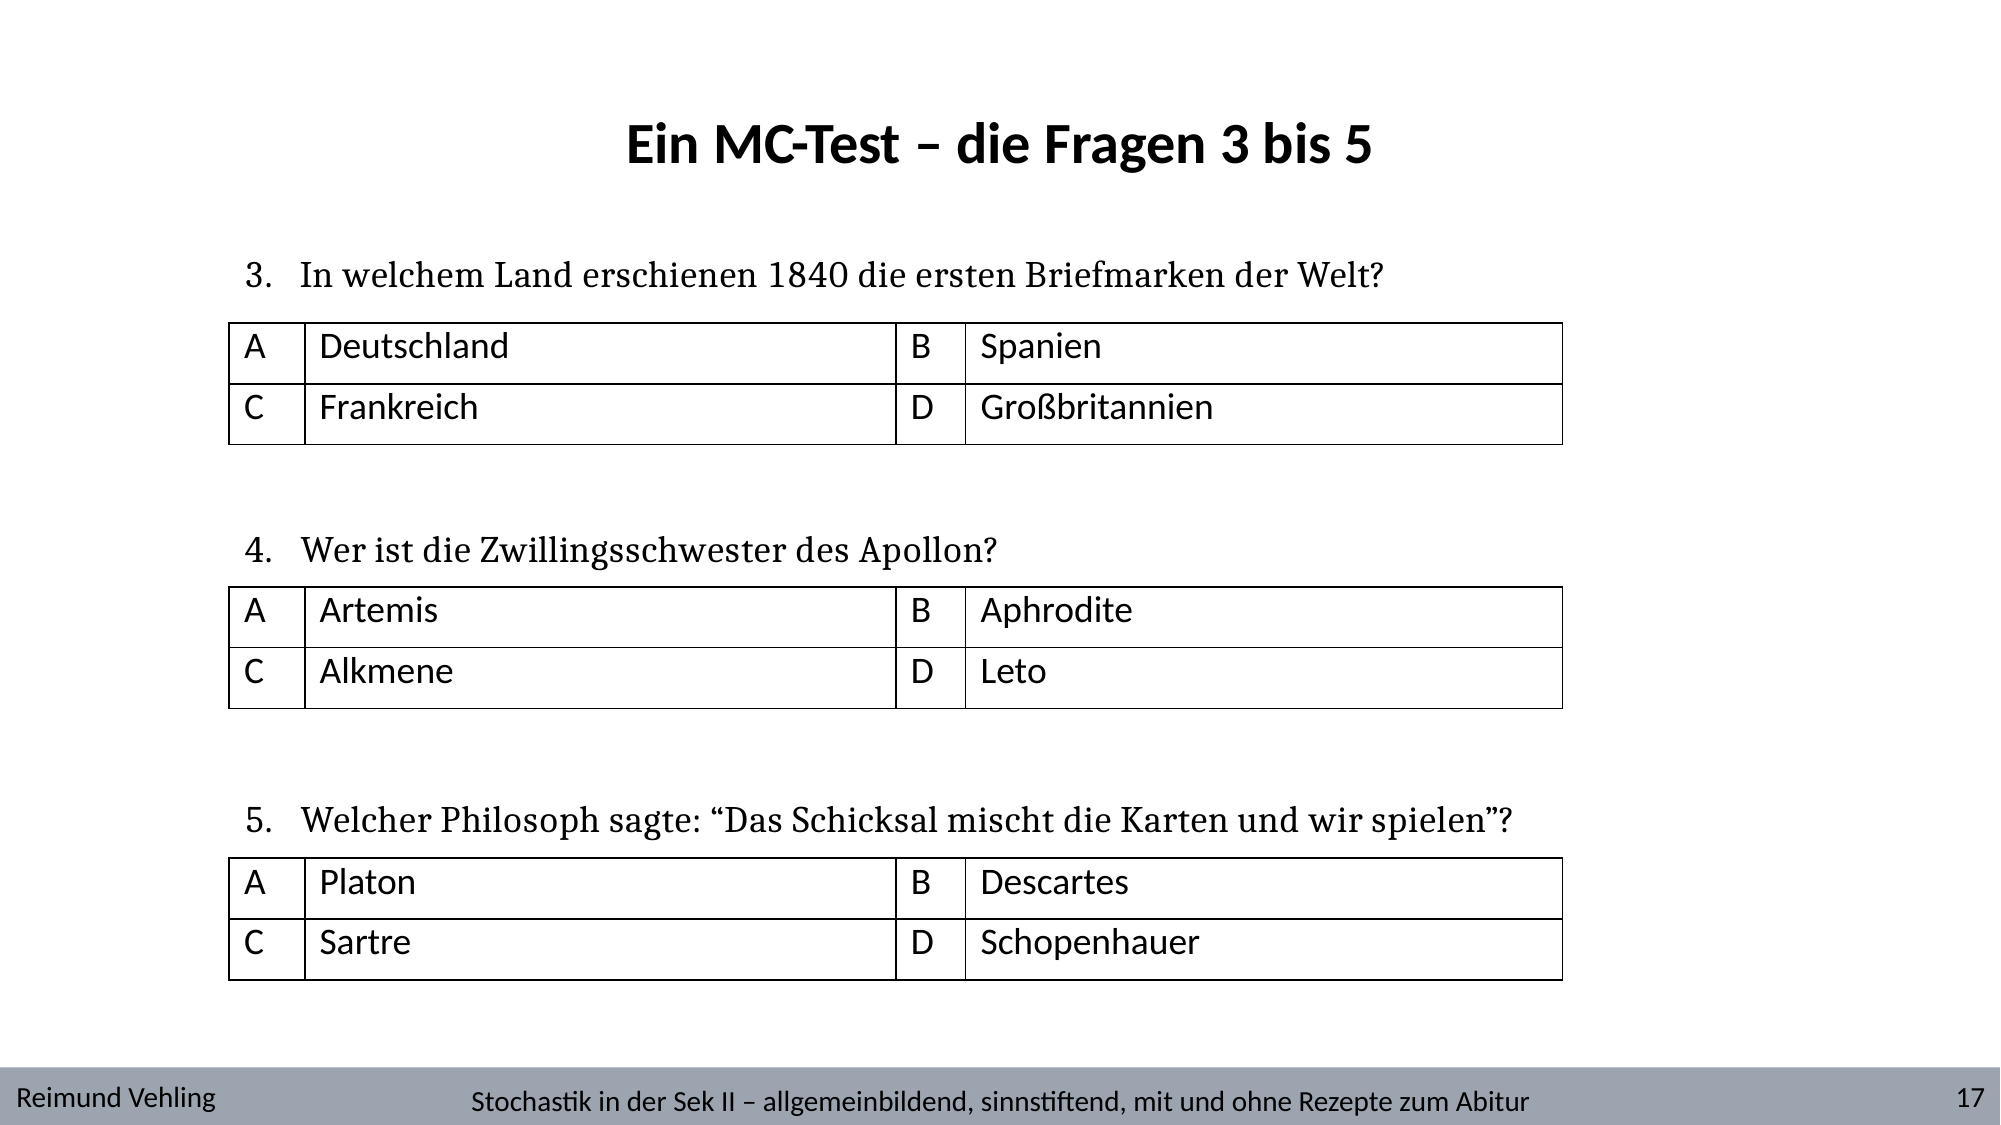

Ein MC-Test – die Fragen 3 bis 5

In welchem Land erschienen 1840 die ersten Briefmarken der Welt?
| A | Deutschland | B | Spanien |
| --- | --- | --- | --- |
| C | Frankreich | D | Großbritannien |
Wer ist die Zwillingsschwester des Apollon?
| A | Artemis | B | Aphrodite |
| --- | --- | --- | --- |
| C | Alkmene | D | Leto |
Welcher Philosoph sagte: “Das Schicksal mischt die Karten und wir spielen”?
| A | Platon | B | Descartes |
| --- | --- | --- | --- |
| C | Sartre | D | Schopenhauer |